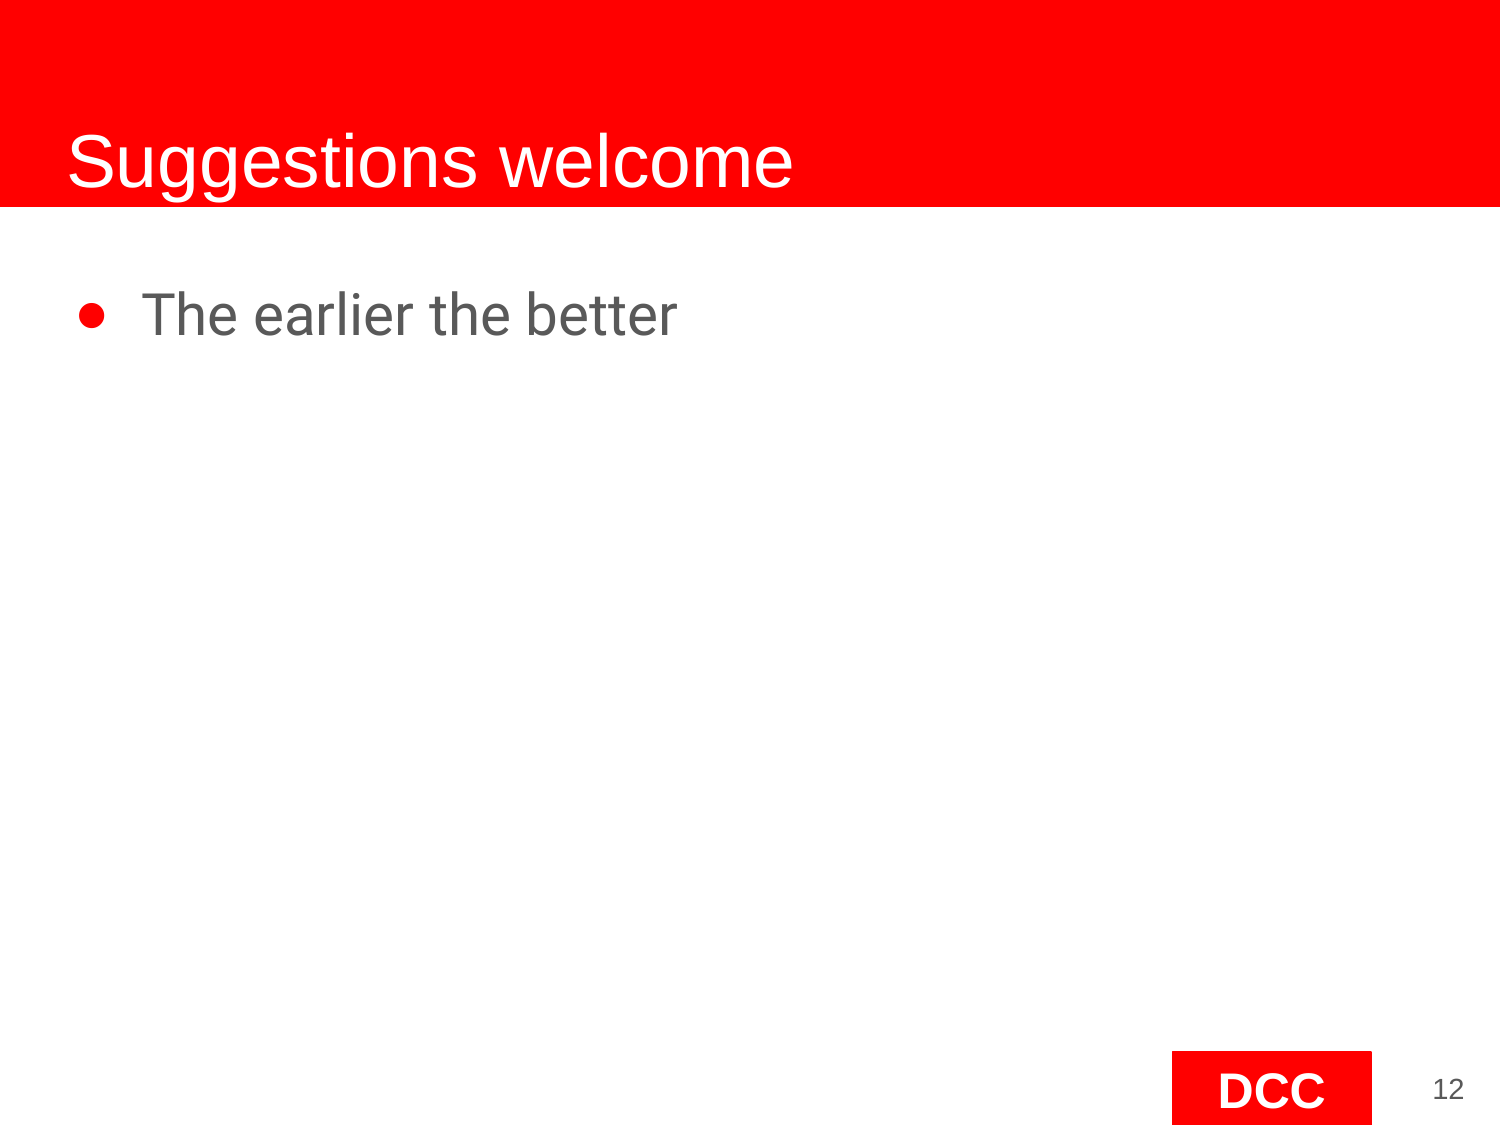

# Suggestions welcome
The earlier the better

12